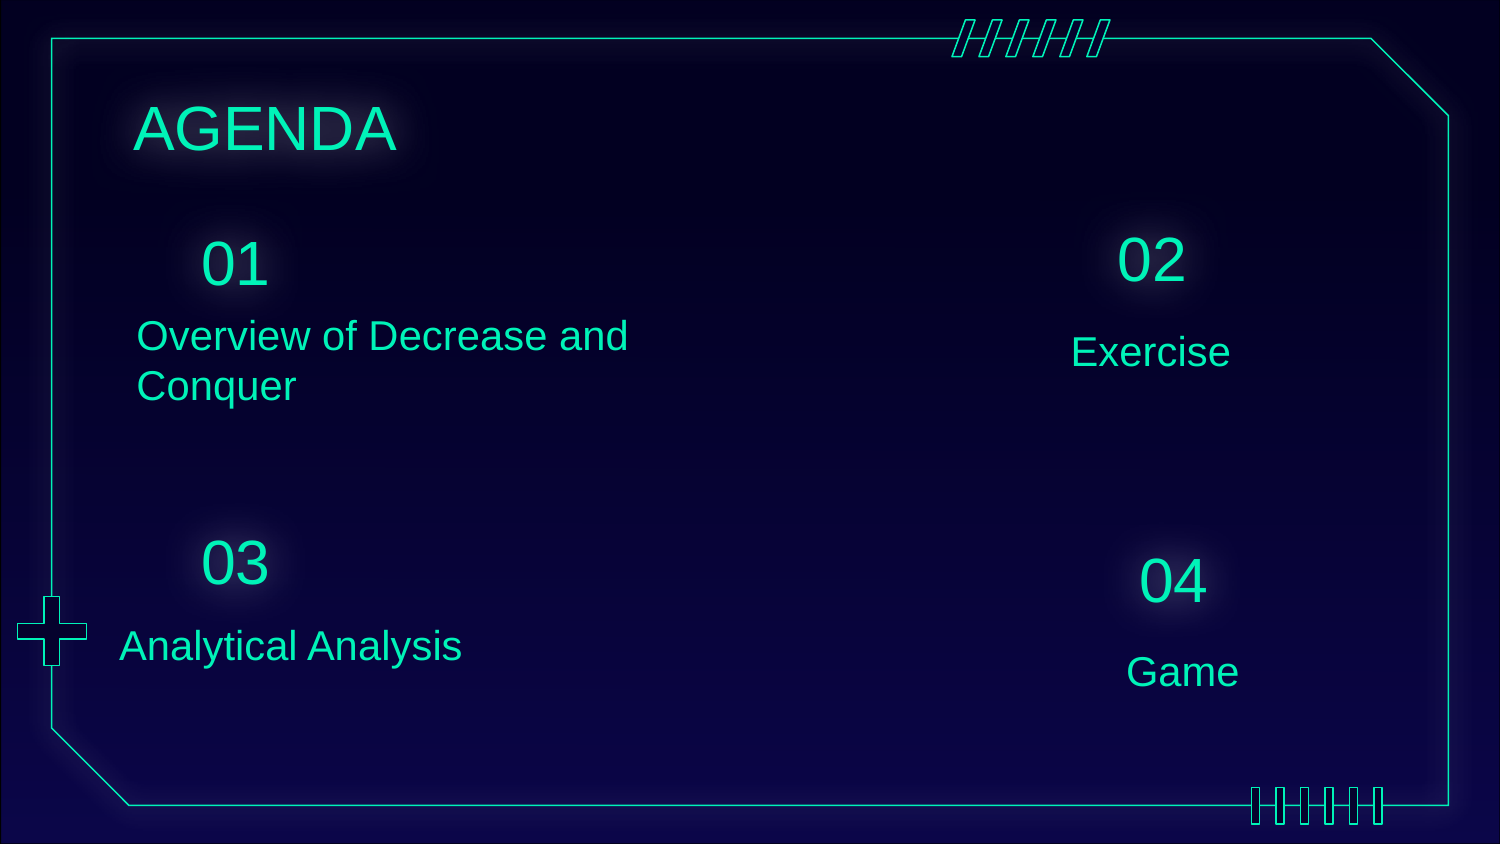

# AGENDA
02
01
Overview of Decrease and Conquer
Exercise
03
04
Analytical Analysis
Game